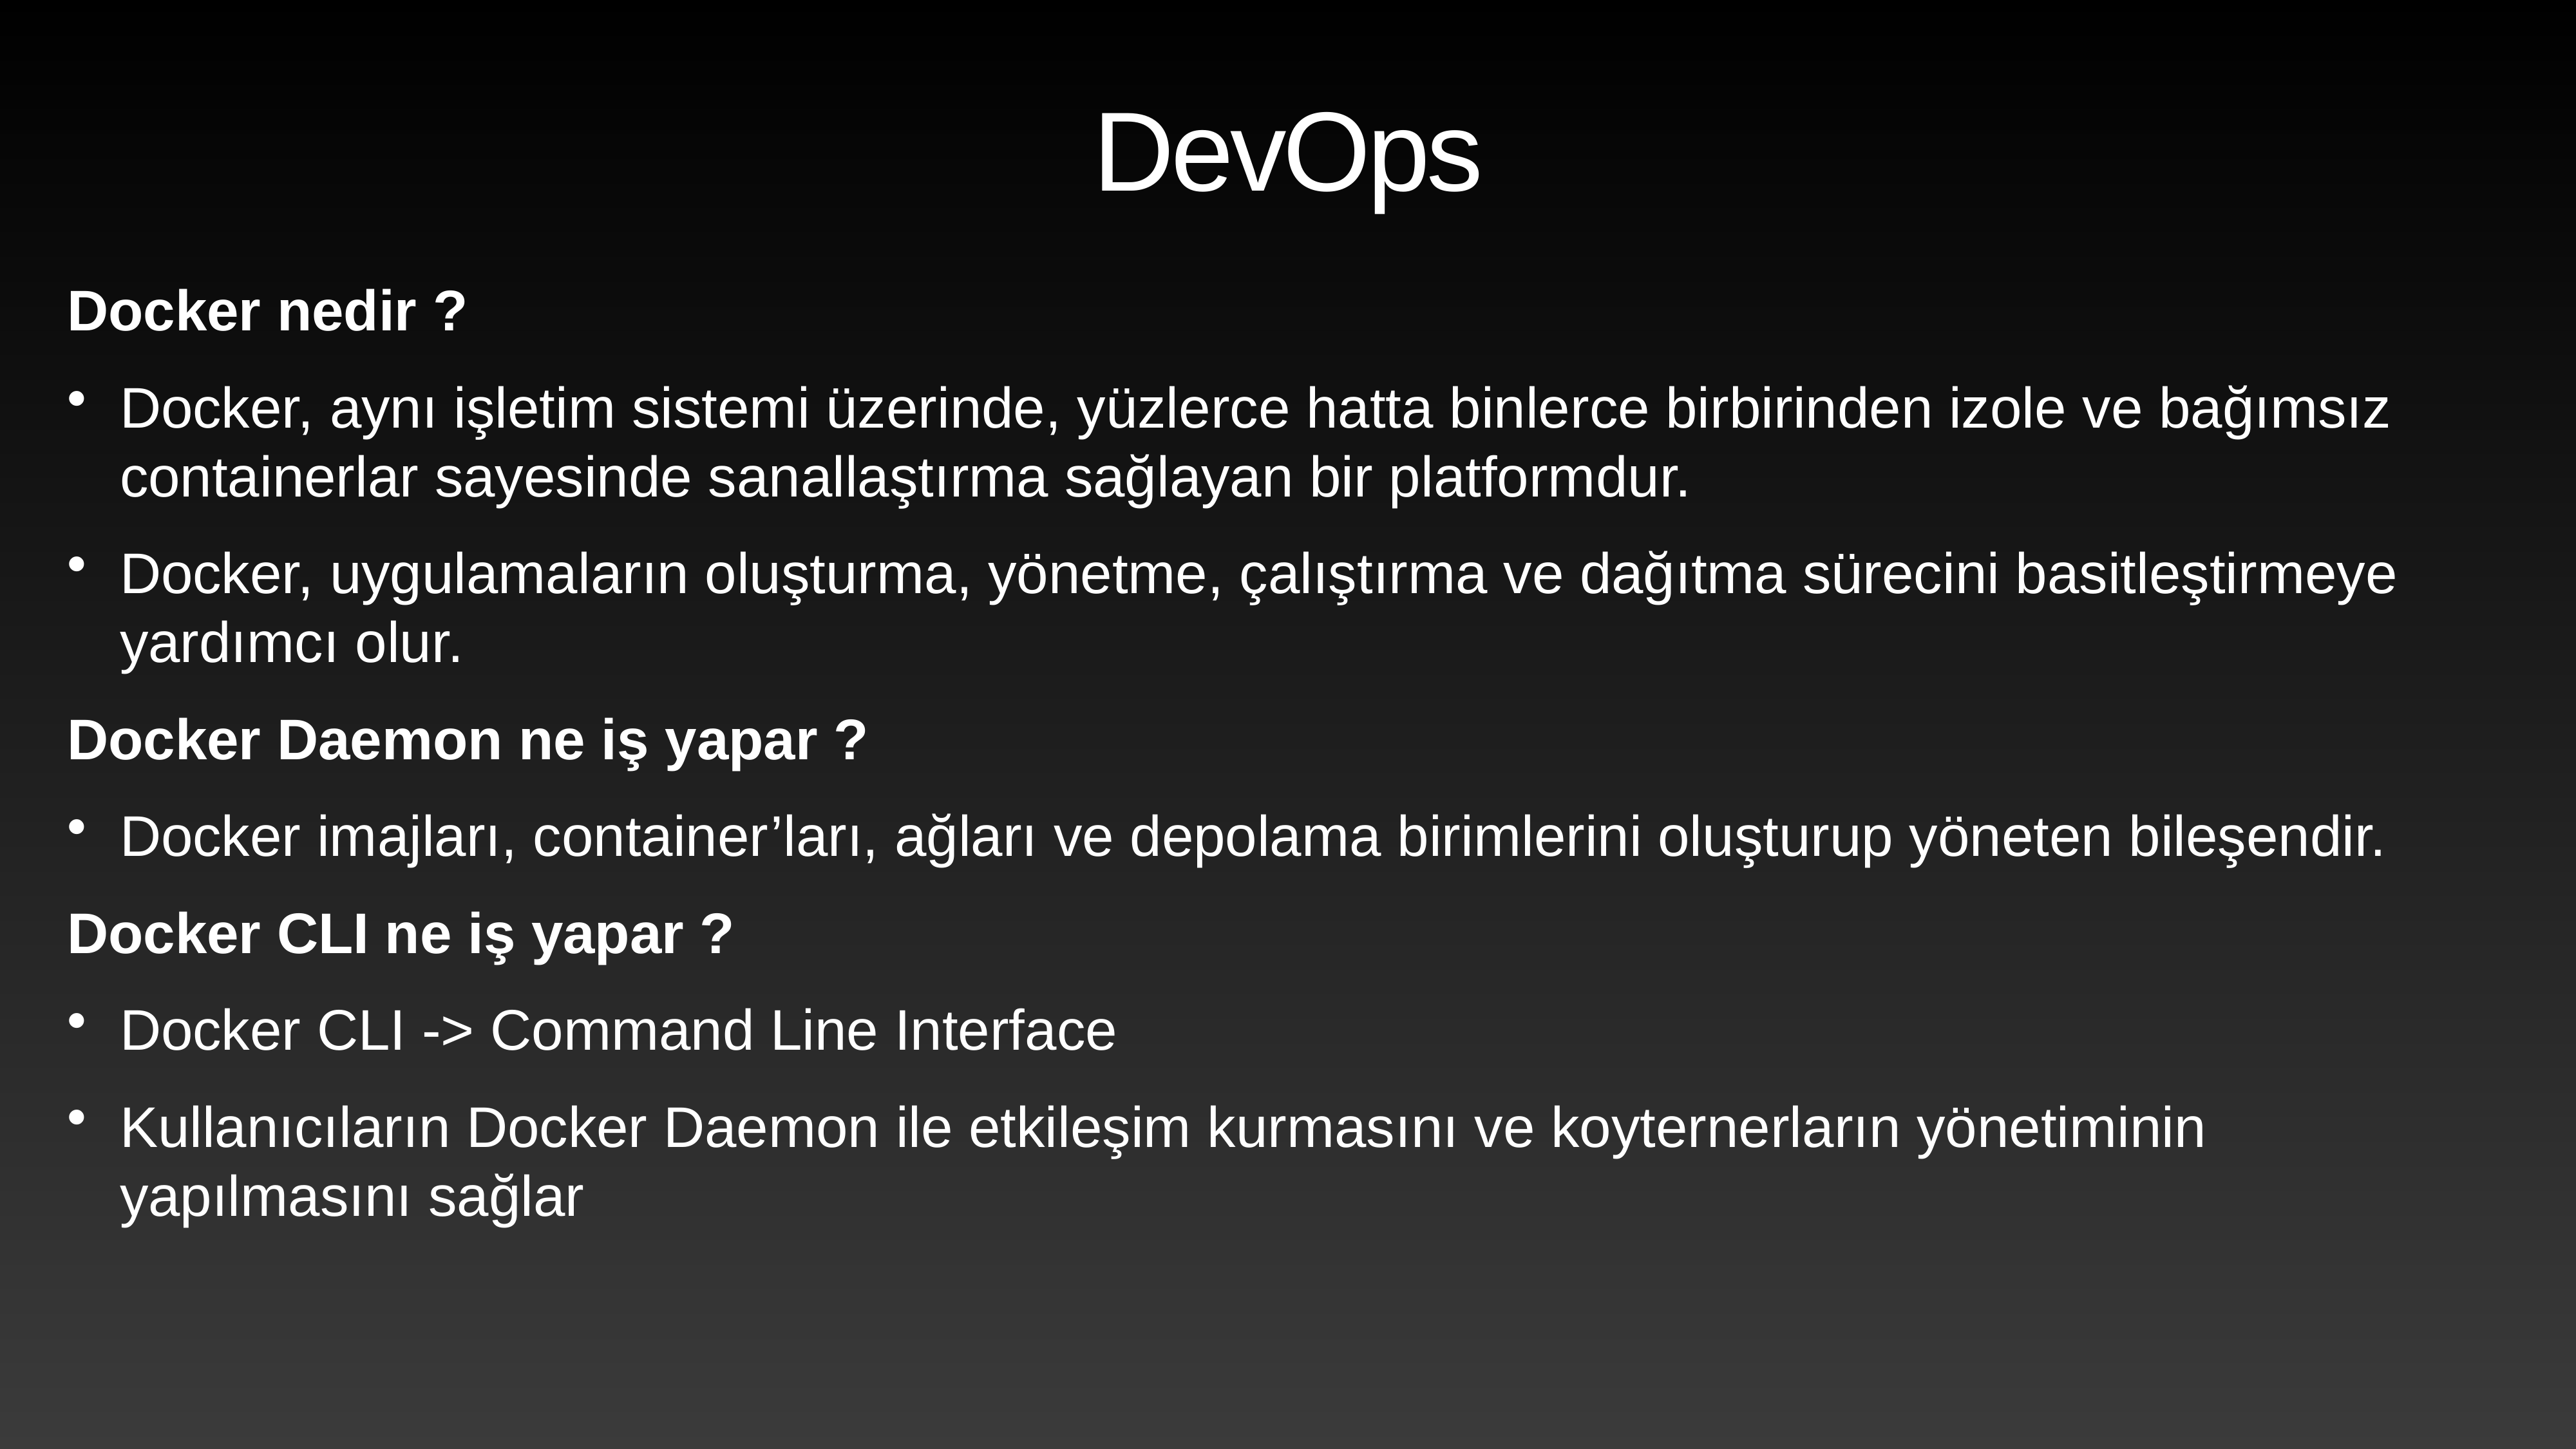

# DevOps
Docker nedir ?
Docker, aynı işletim sistemi üzerinde, yüzlerce hatta binlerce birbirinden izole ve bağımsız containerlar sayesinde sanallaştırma sağlayan bir platformdur.
Docker, uygulamaların oluşturma, yönetme, çalıştırma ve dağıtma sürecini basitleştirmeye yardımcı olur.
Docker Daemon ne iş yapar ?
Docker imajları, container’ları, ağları ve depolama birimlerini oluşturup yöneten bileşendir.
Docker CLI ne iş yapar ?
Docker CLI -> Command Line Interface
Kullanıcıların Docker Daemon ile etkileşim kurmasını ve koyternerların yönetiminin yapılmasını sağlar